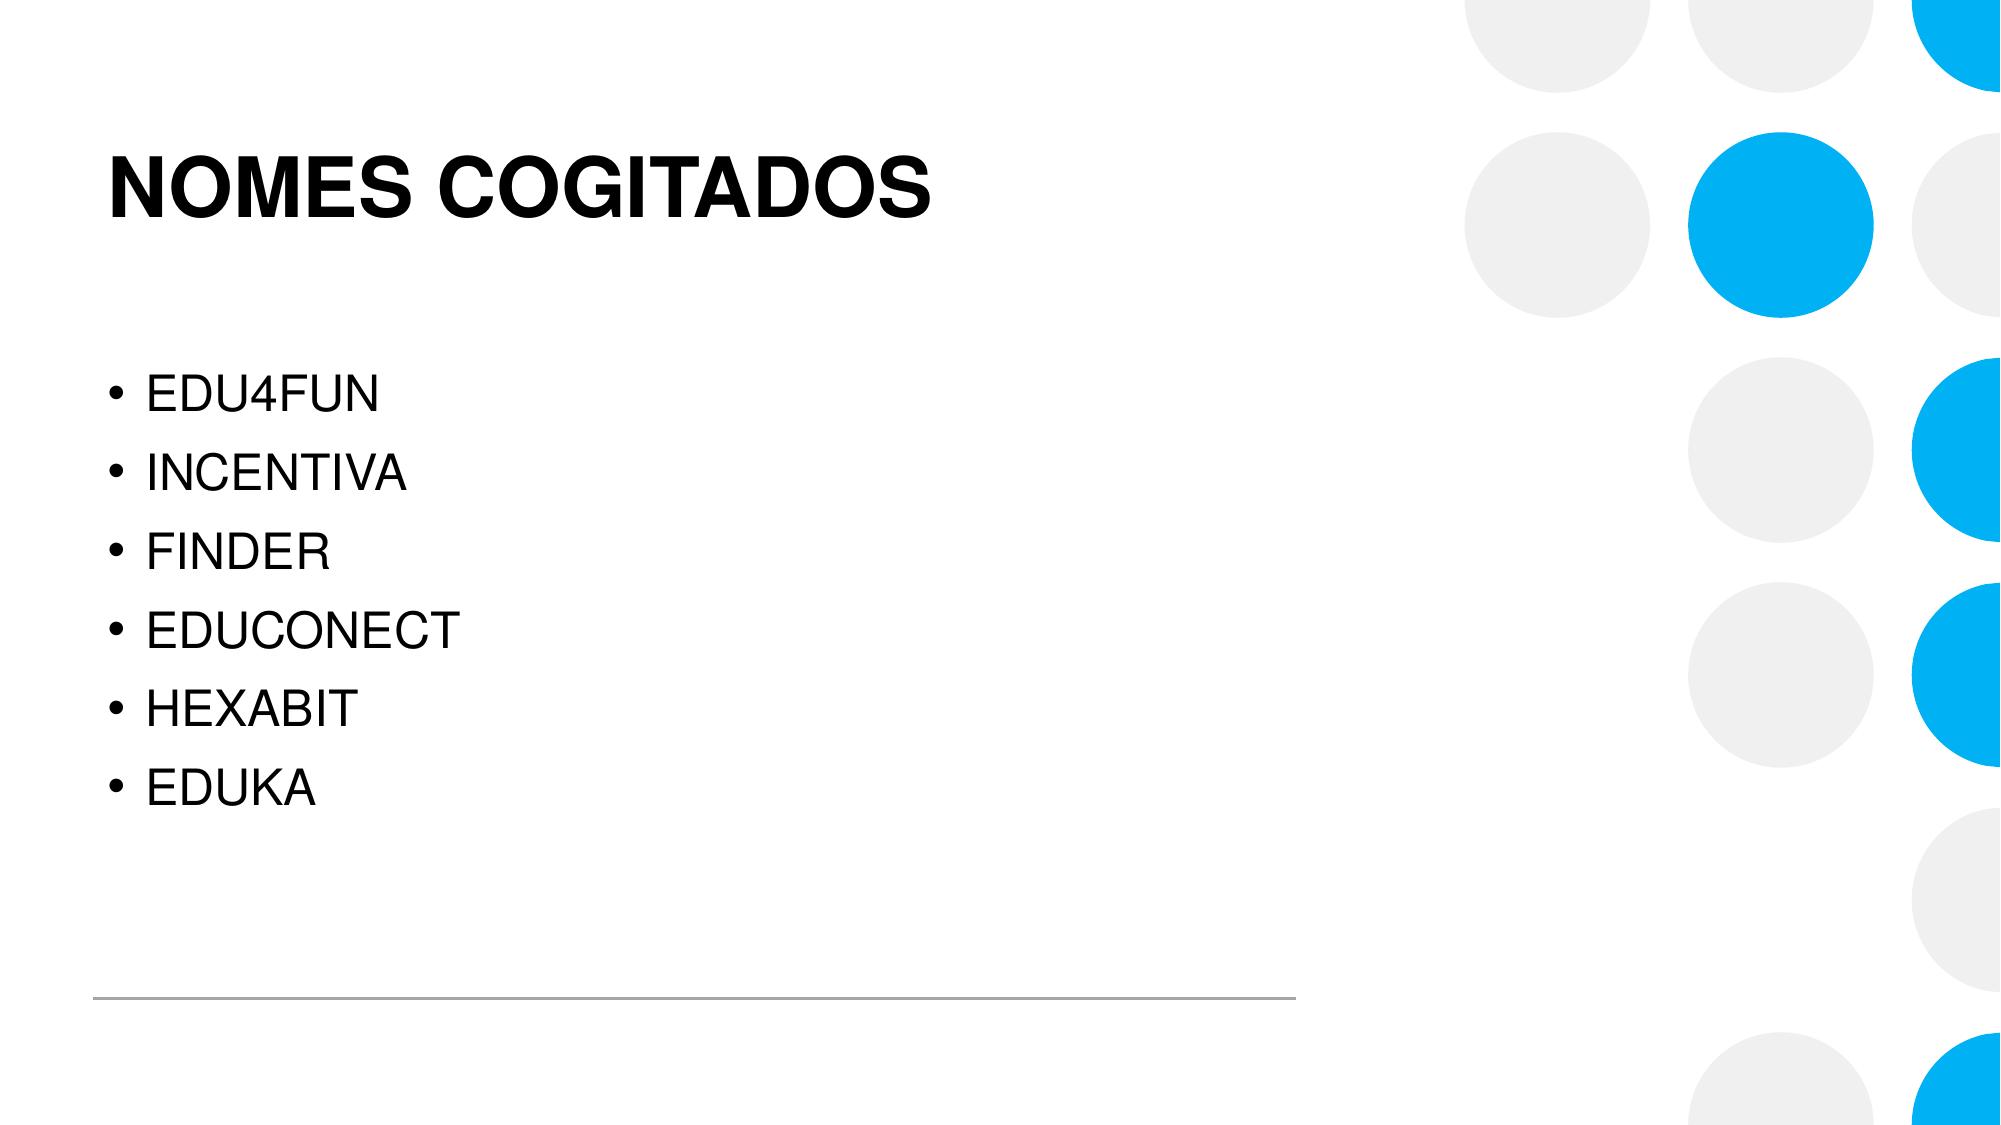

# NOMES COGITADOS
EDU4FUN
INCENTIVA
FINDER
EDUCONECT
HEXABIT
EDUKA